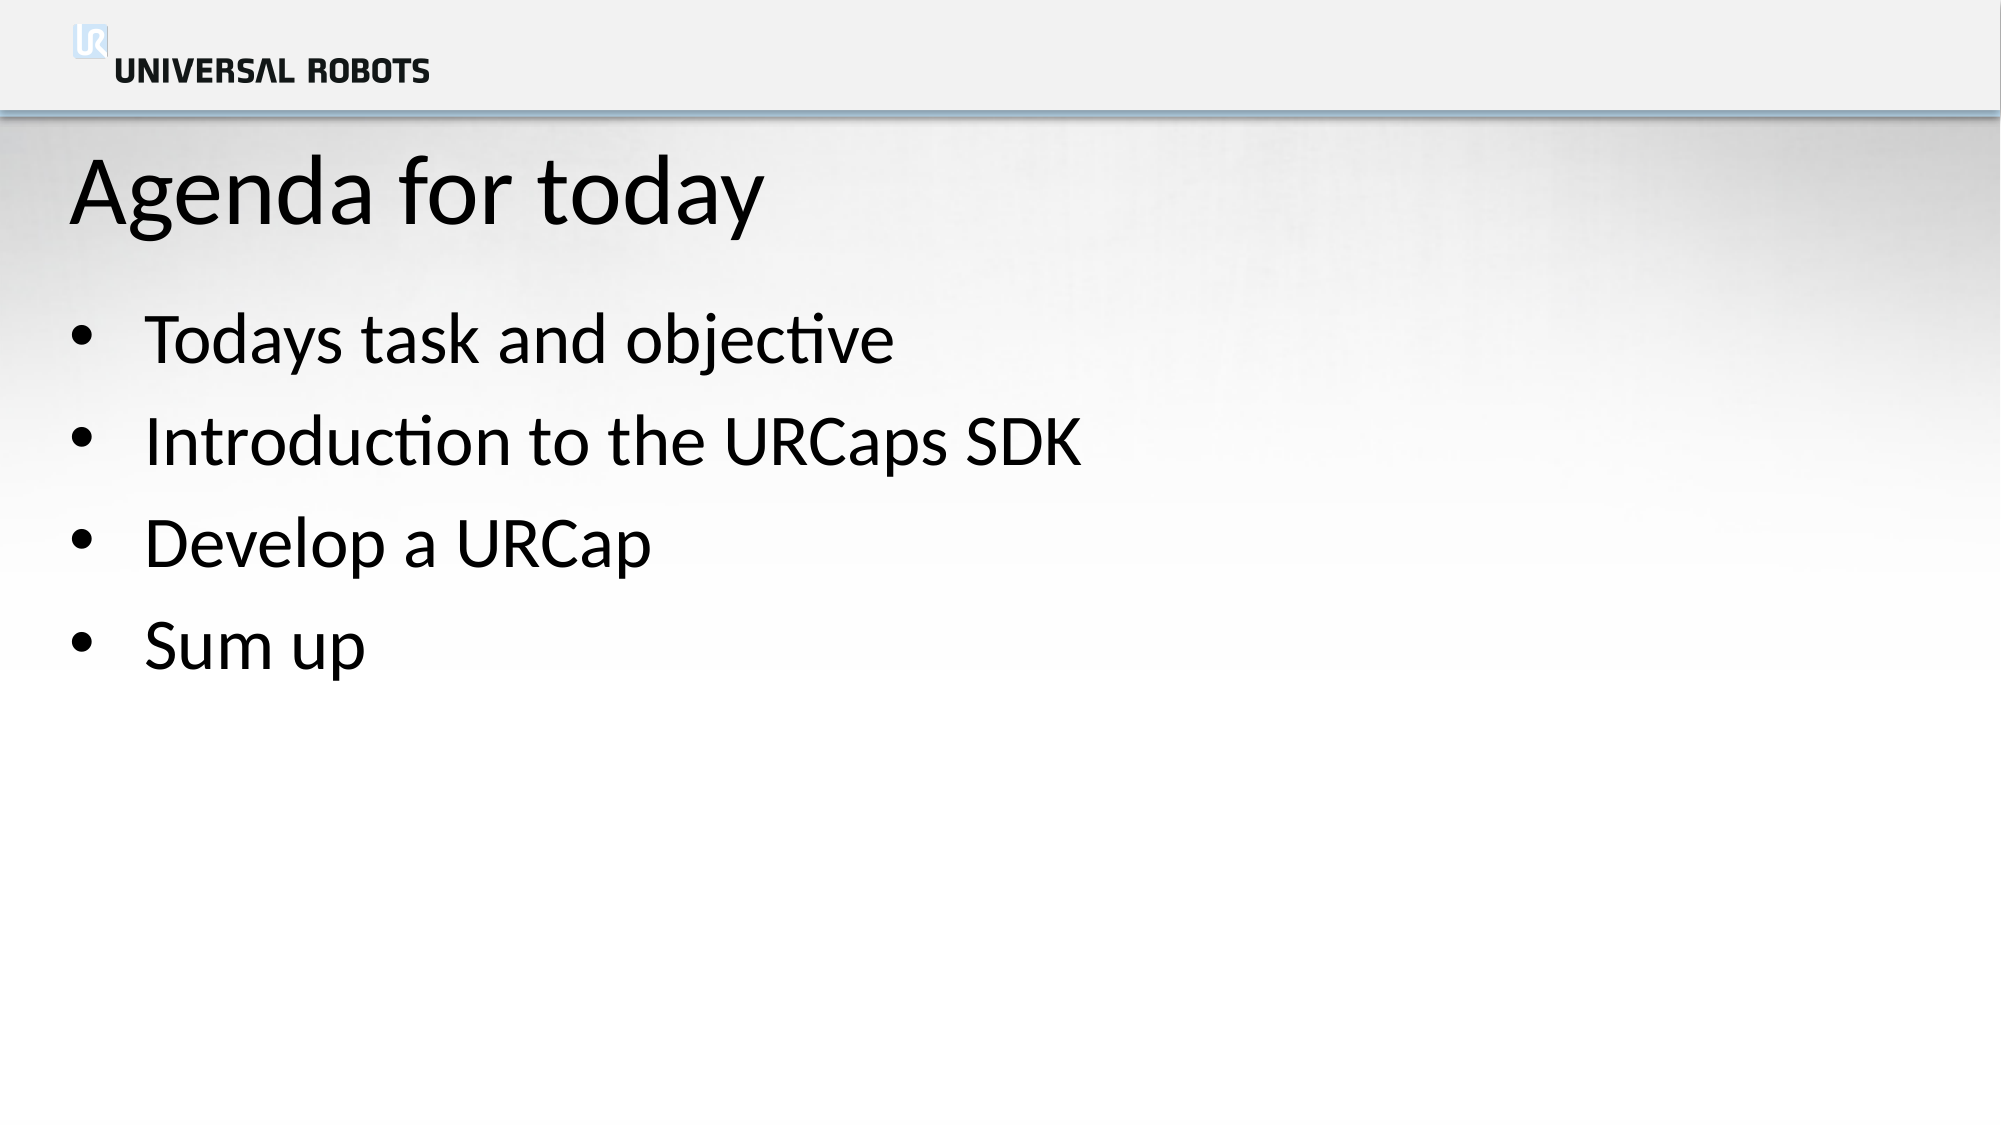

# Agenda for today
Todays task and objective
Introduction to the URCaps SDK
Develop a URCap
Sum up